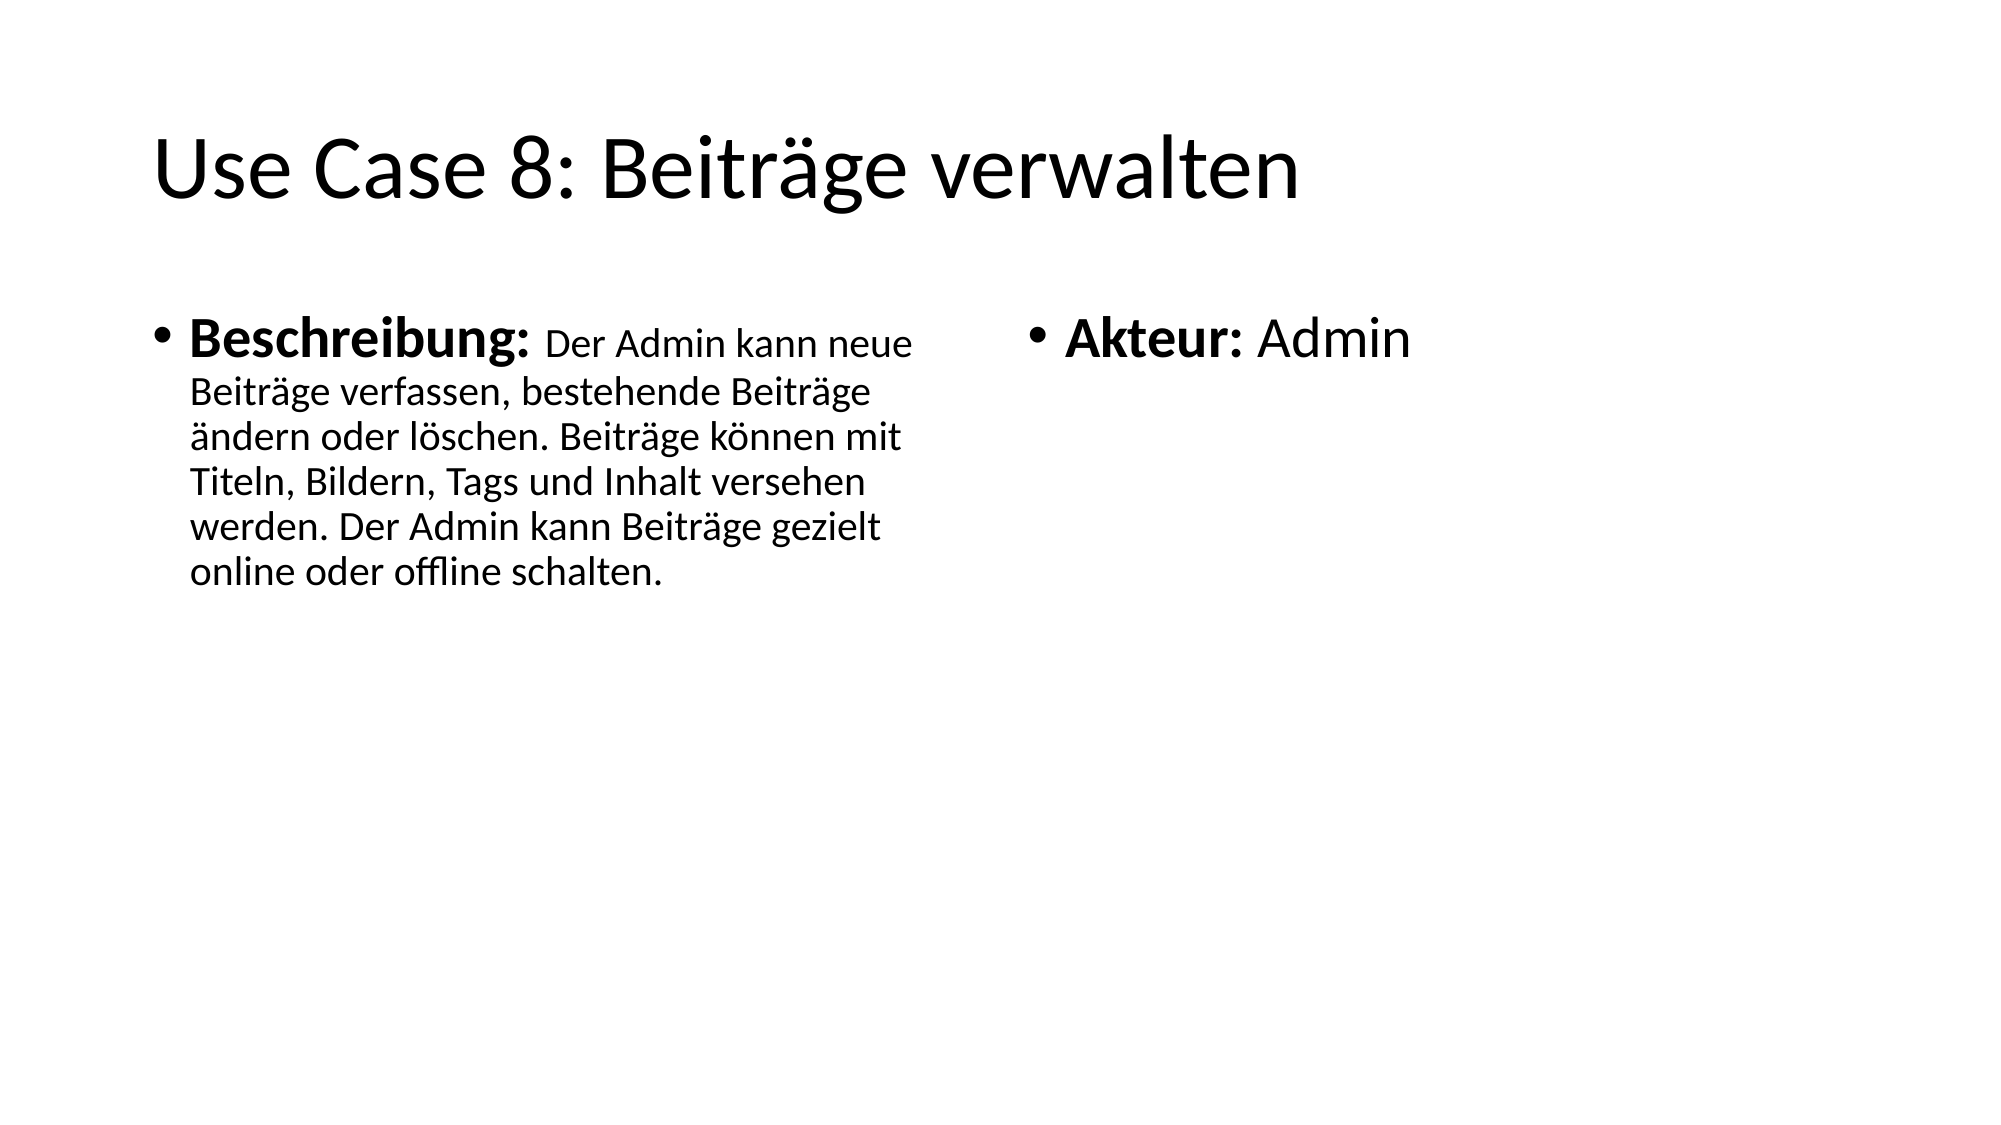

# Use Case 8: Beiträge verwalten
Beschreibung: Der Admin kann neue Beiträge verfassen, bestehende Beiträge ändern oder löschen. Beiträge können mit Titeln, Bildern, Tags und Inhalt versehen werden. Der Admin kann Beiträge gezielt online oder offline schalten.
Akteur: Admin